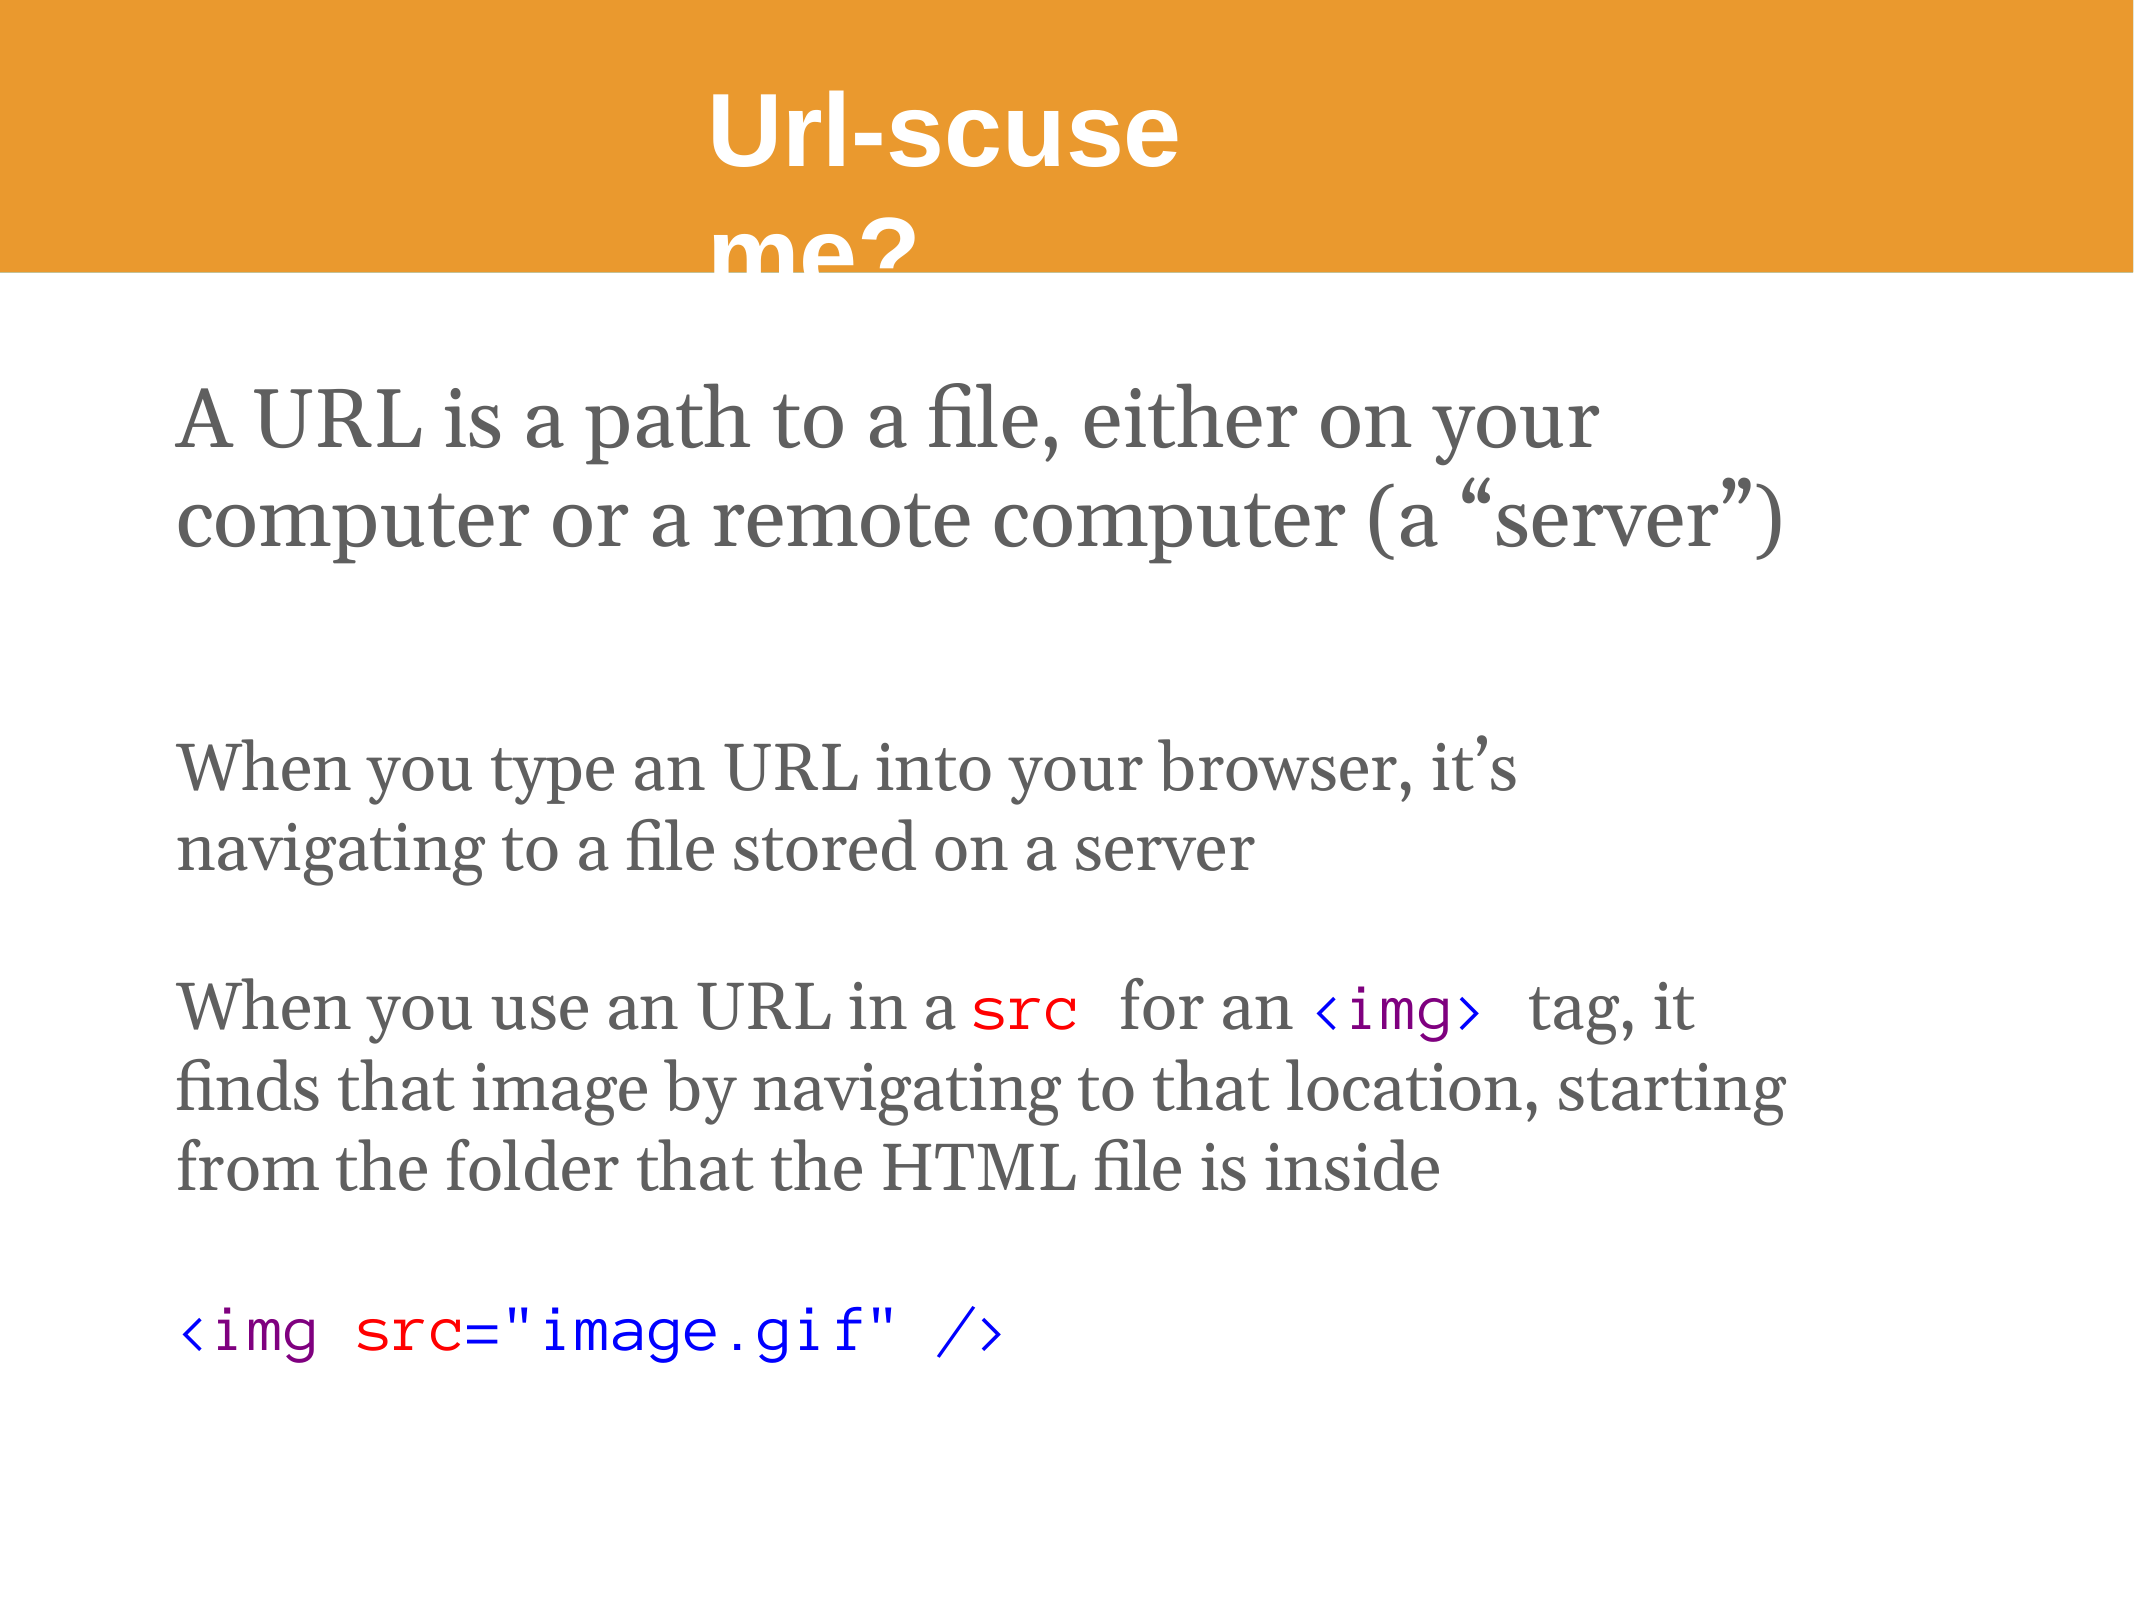

# Url-scuse me?
A URL is a path to a file, either on your computer or a remote computer (a “server”)

When you type an URL into your browser, it’s navigating to a file stored on a server

When you use an URL in a src for an <img> tag, it finds that image by navigating to that location, starting from the folder that the HTML file is inside

<img src="image.gif" />